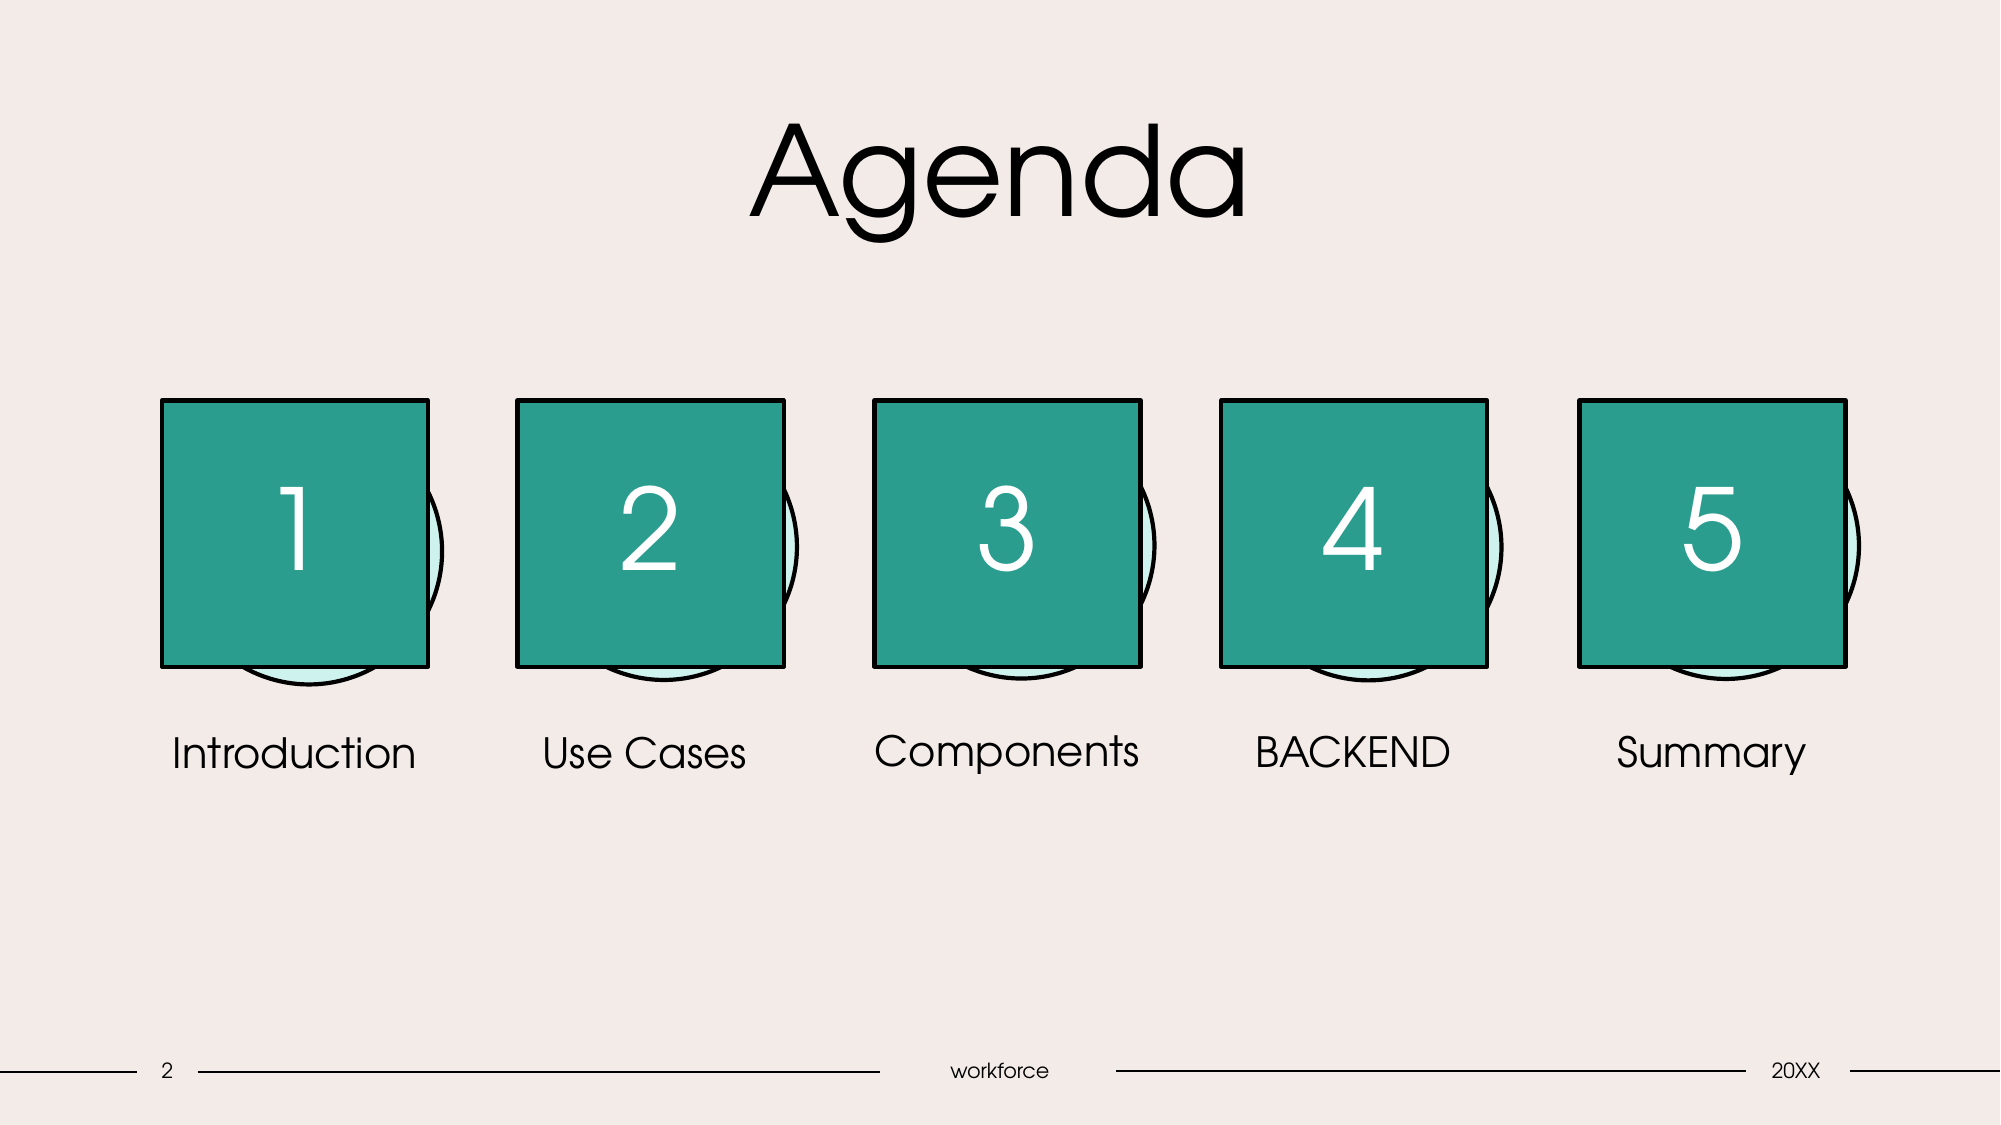

# Agenda
1
2
3
4
5
Components
BACKEND

Summary

Introduction

Use Cases
2
workforce
20XX